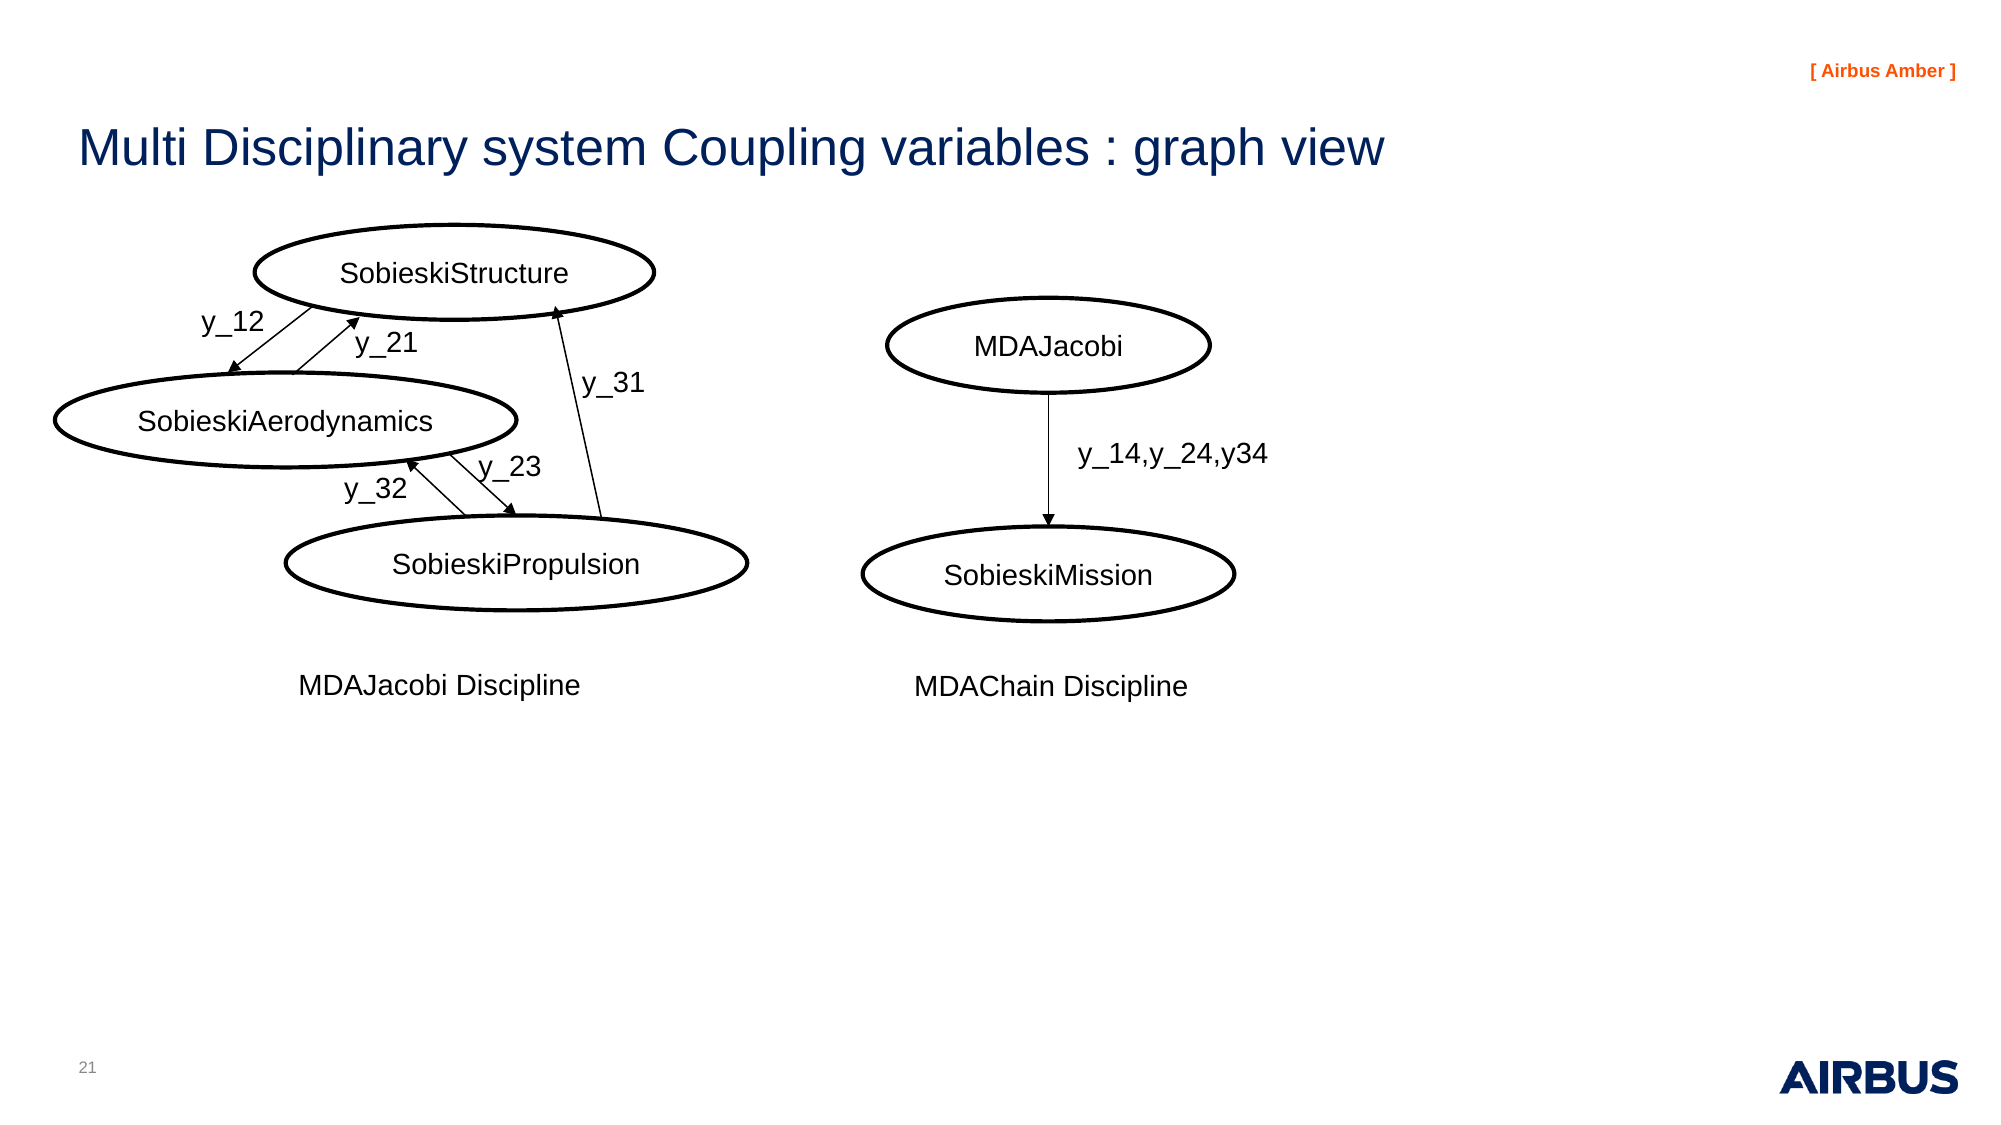

# Multi Disciplinary system Coupling variables : graph view
SobieskiStructure
y_12

MDAJacobi
y_21
y_31
SobieskiAerodynamics
y_14,y_24,y34
y_23
y_32
SobieskiPropulsion
SobieskiMission
MDAJacobi Discipline
MDAChain Discipline